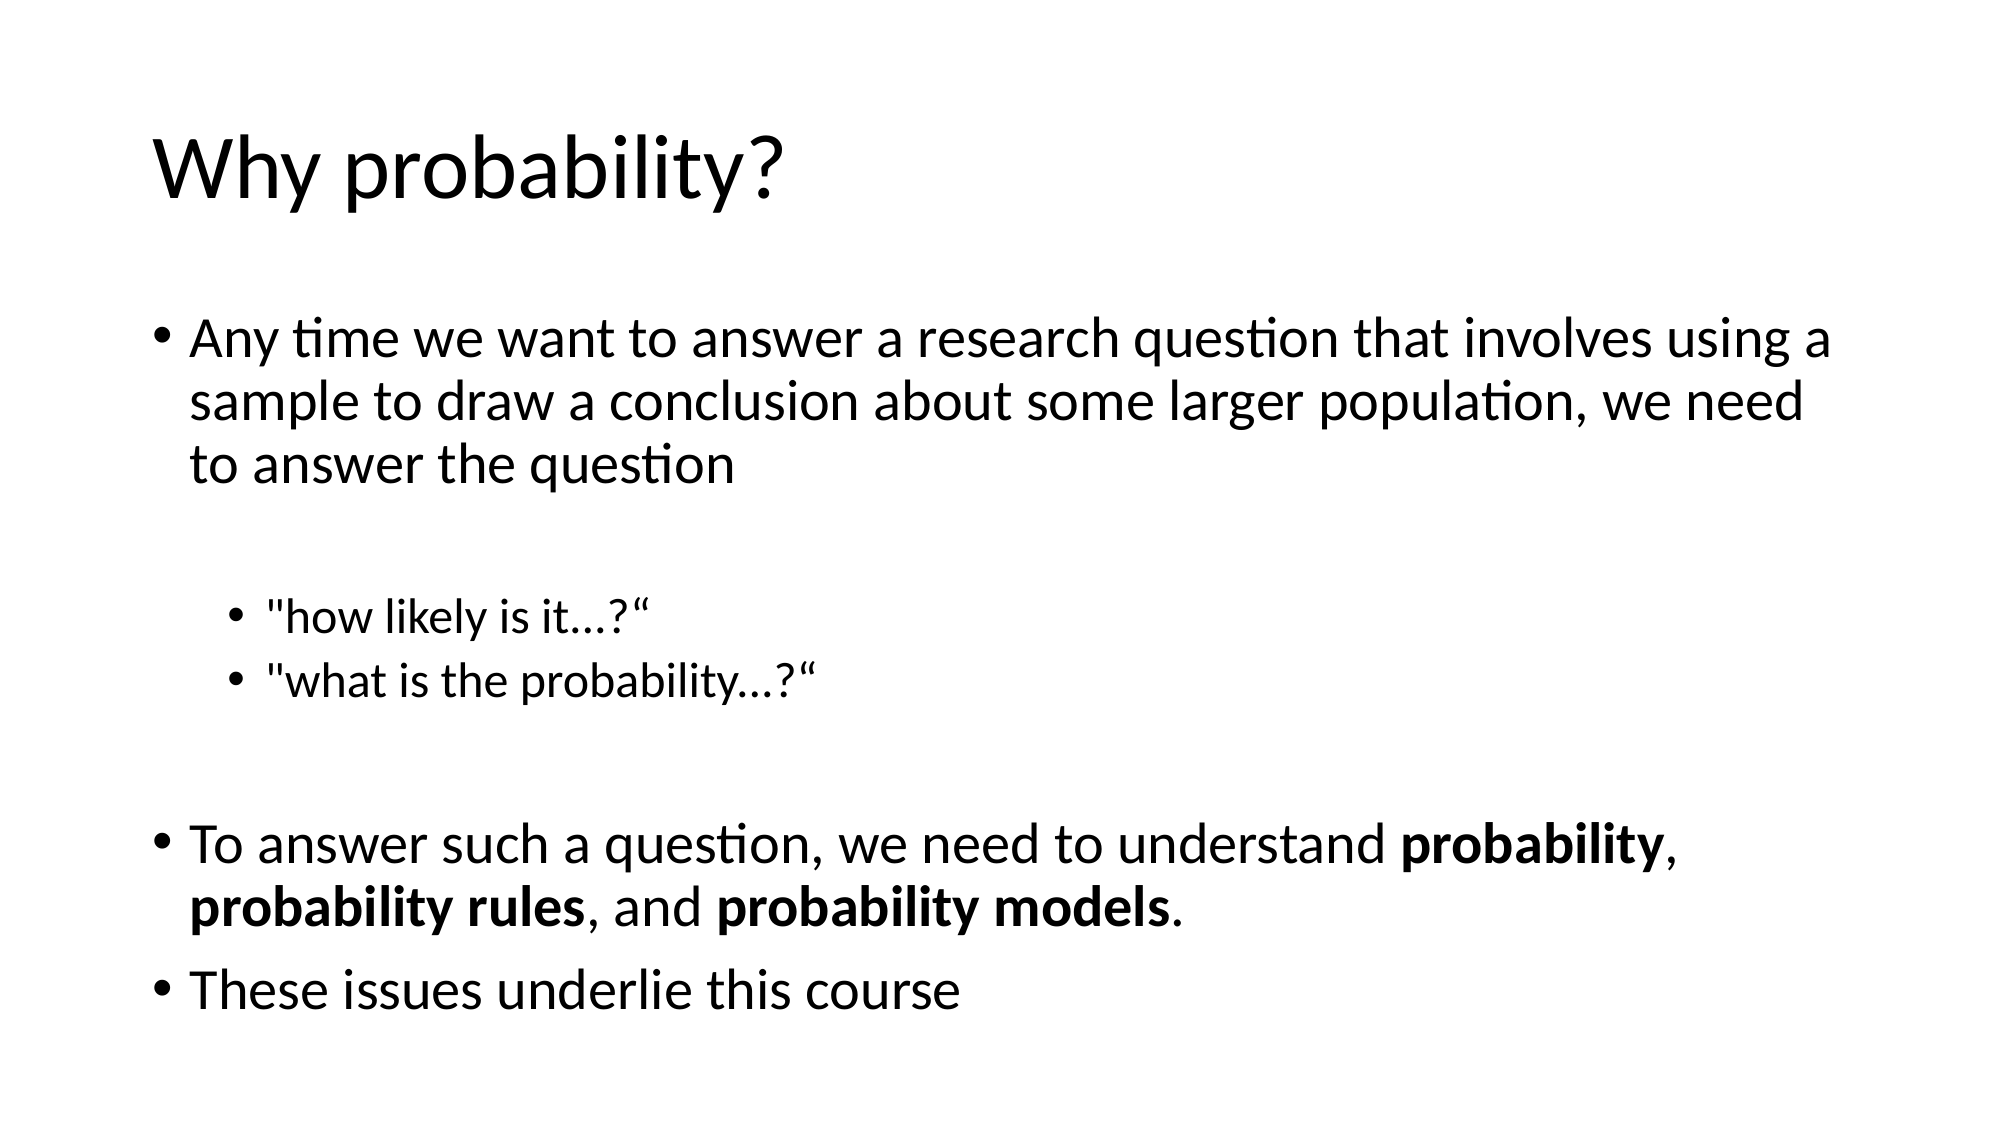

# Why probability?
Any time we want to answer a research question that involves using a sample to draw a conclusion about some larger population, we need to answer the question

"how likely is it...?“
"what is the probability...?“

To answer such a question, we need to understand probability, probability rules, and probability models.
These issues underlie this course